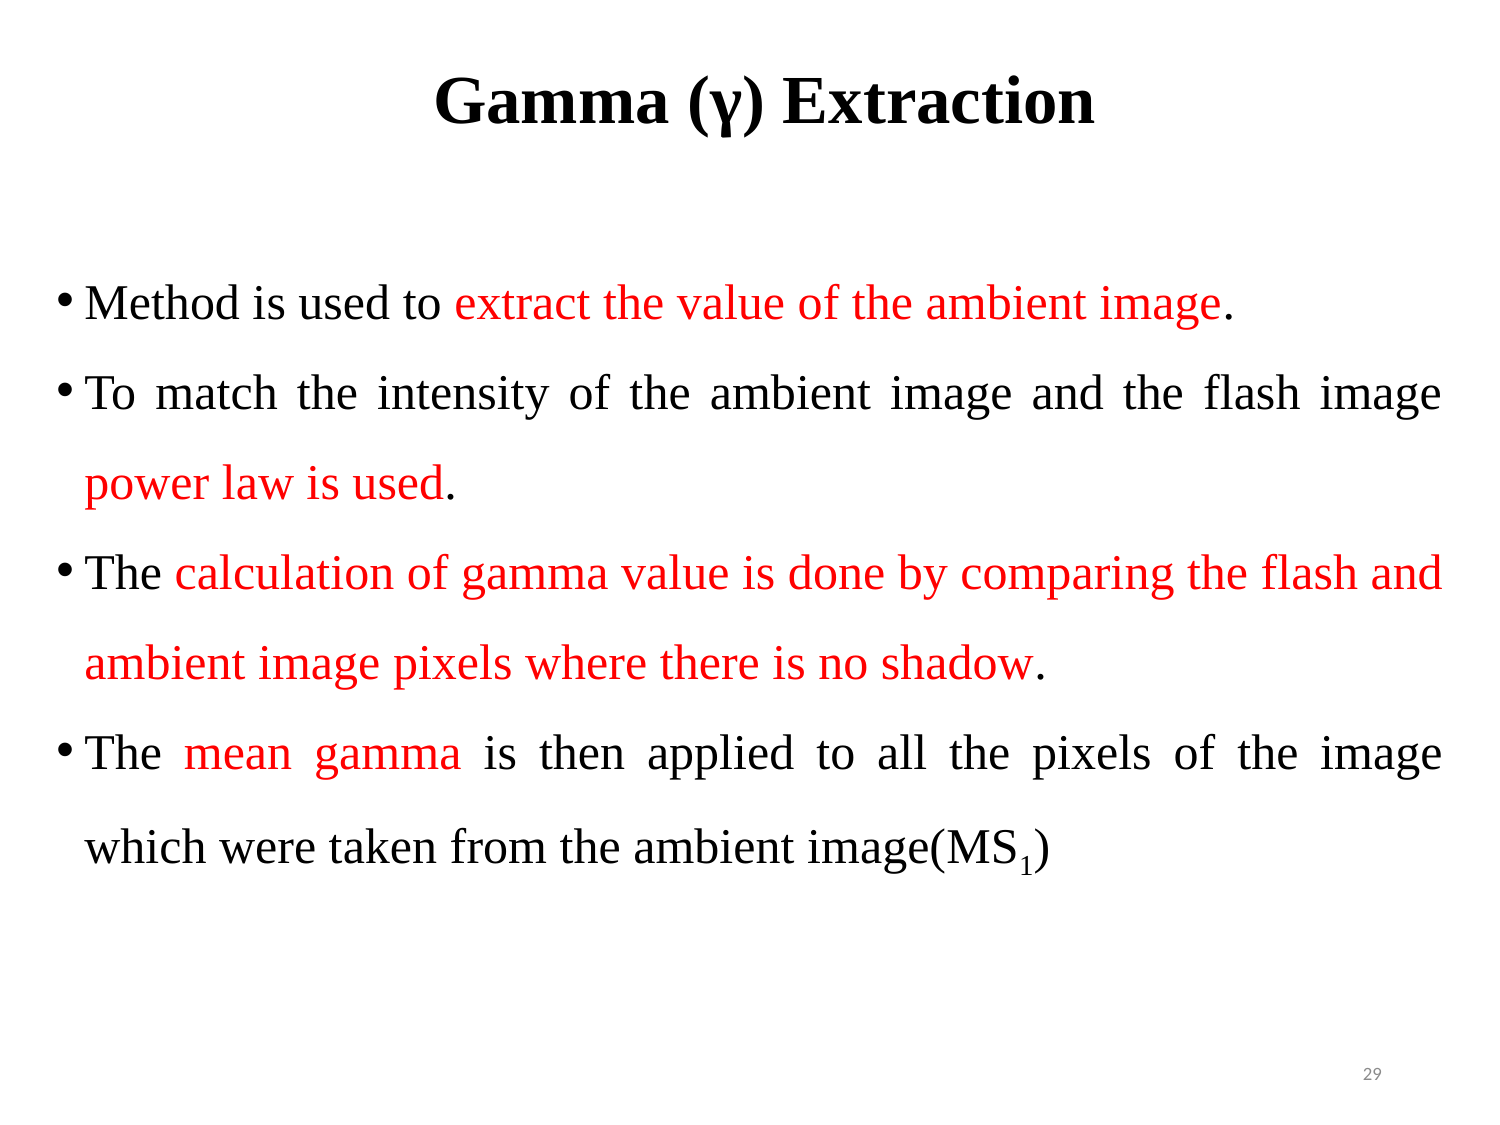

# Gamma (γ) Extraction
Method is used to extract the value of the ambient image.
To match the intensity of the ambient image and the flash image power law is used.
The calculation of gamma value is done by comparing the flash and ambient image pixels where there is no shadow.
The mean gamma is then applied to all the pixels of the image which were taken from the ambient image(MS1)
29